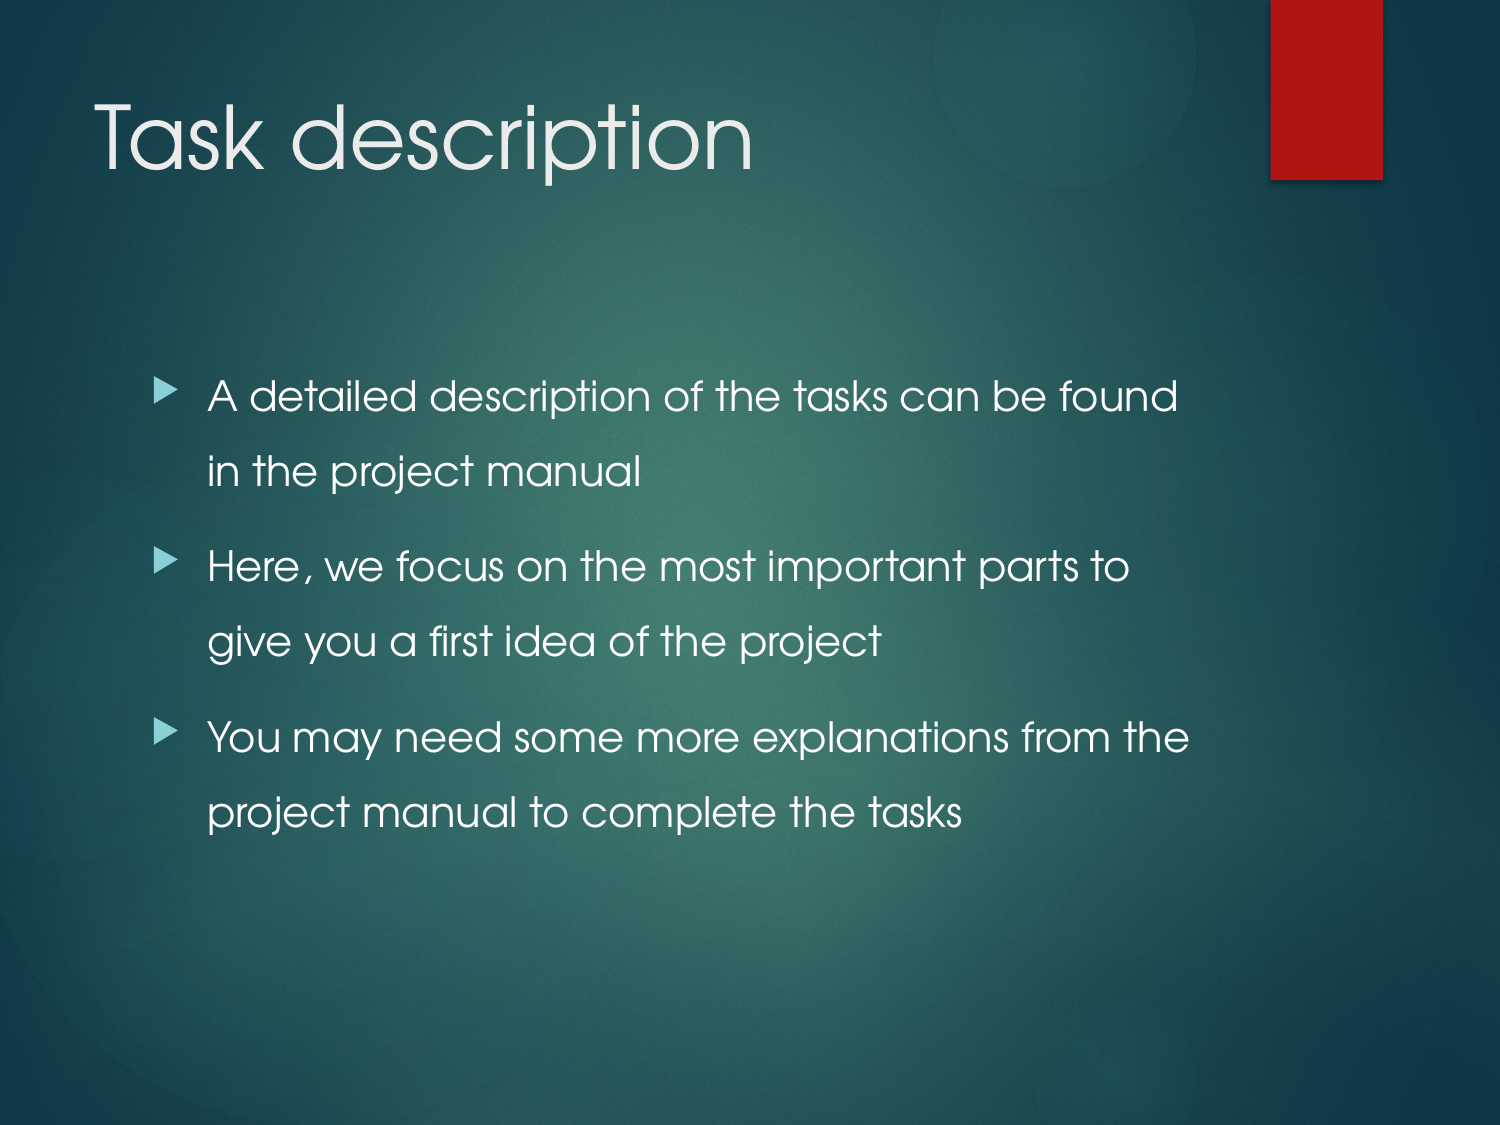

# Task description
A detailed description of the tasks can be found in the project manual
Here, we focus on the most important parts to give you a first idea of the project
You may need some more explanations from the project manual to complete the tasks